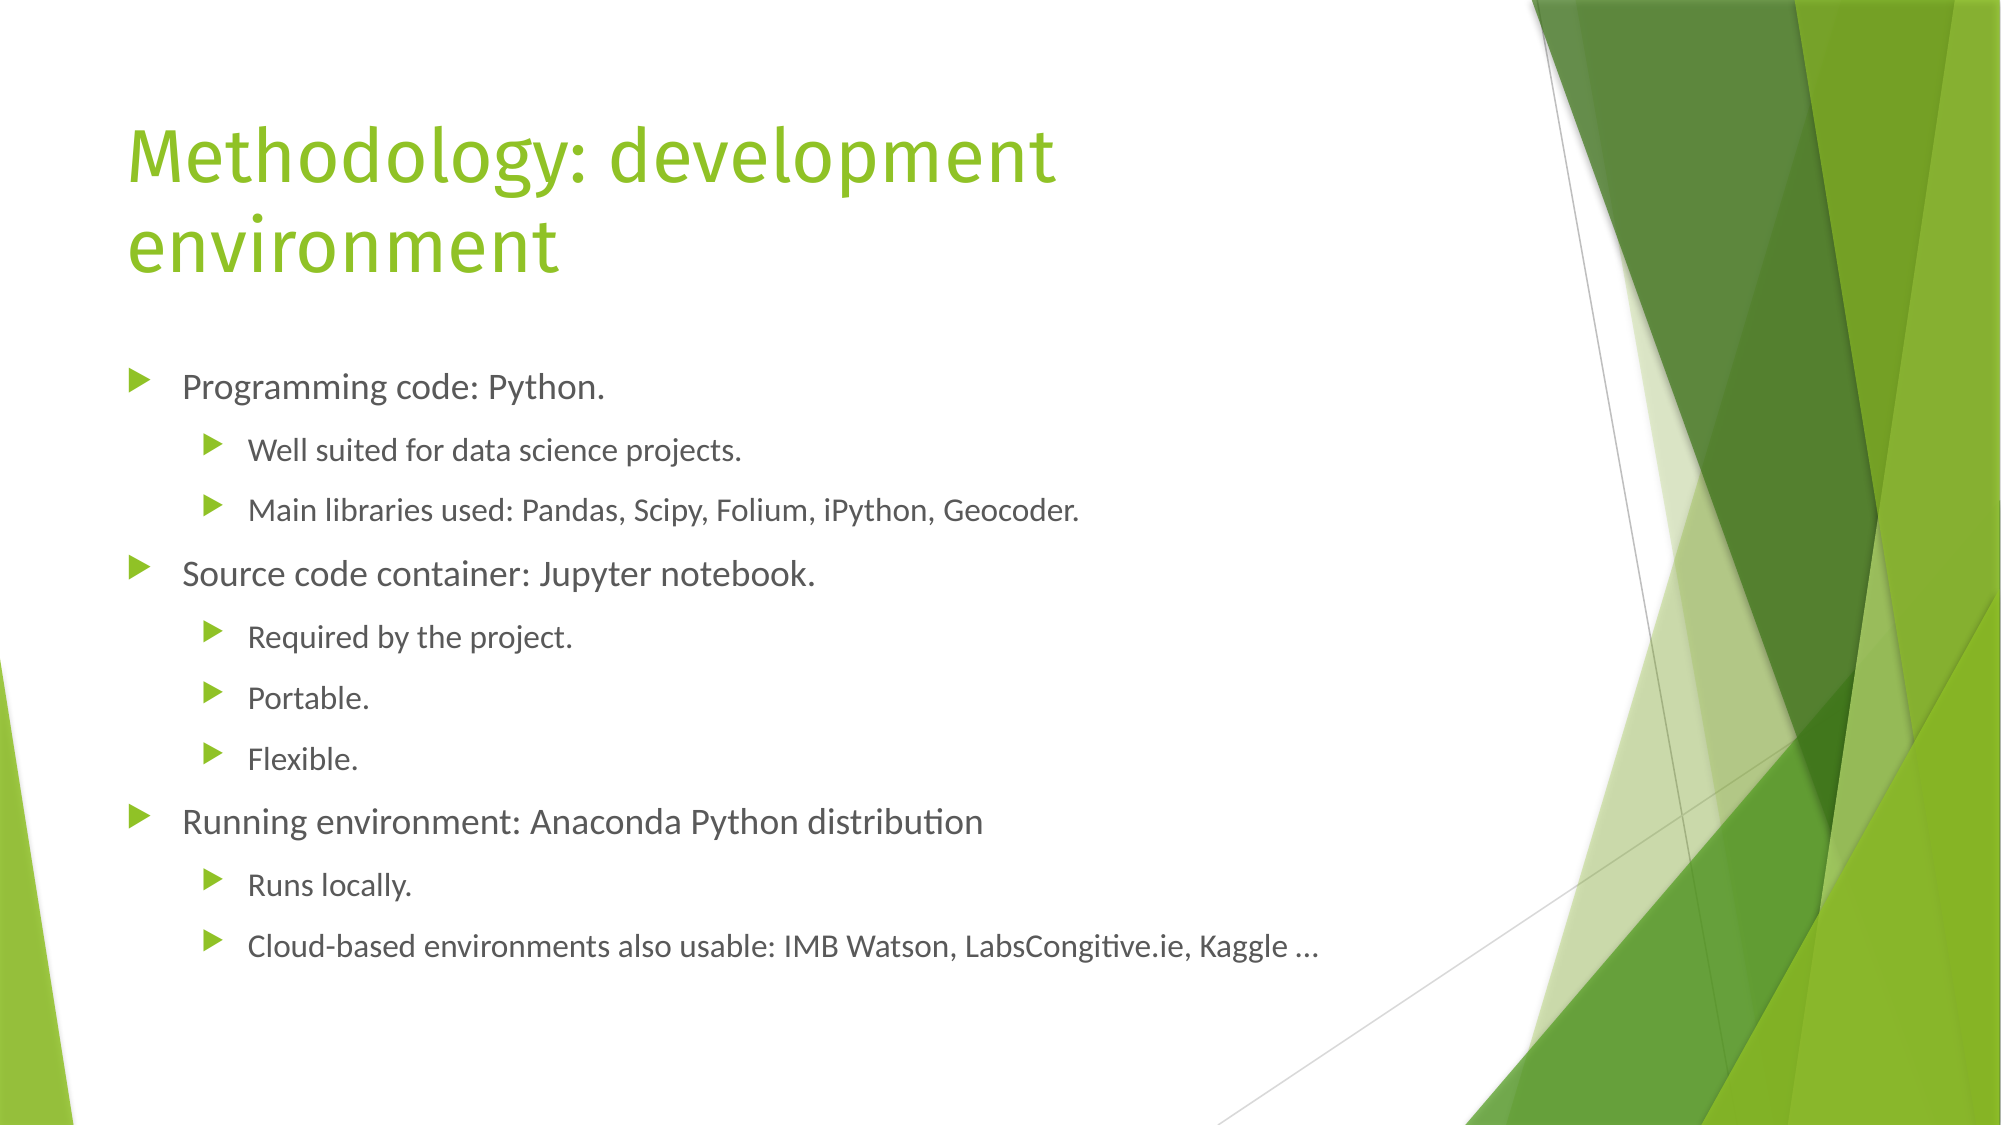

# Methodology: development environment
Programming code: Python.
Well suited for data science projects.
Main libraries used: Pandas, Scipy, Folium, iPython, Geocoder.
Source code container: Jupyter notebook.
Required by the project.
Portable.
Flexible.
Running environment: Anaconda Python distribution
Runs locally.
Cloud-based environments also usable: IMB Watson, LabsCongitive.ie, Kaggle …